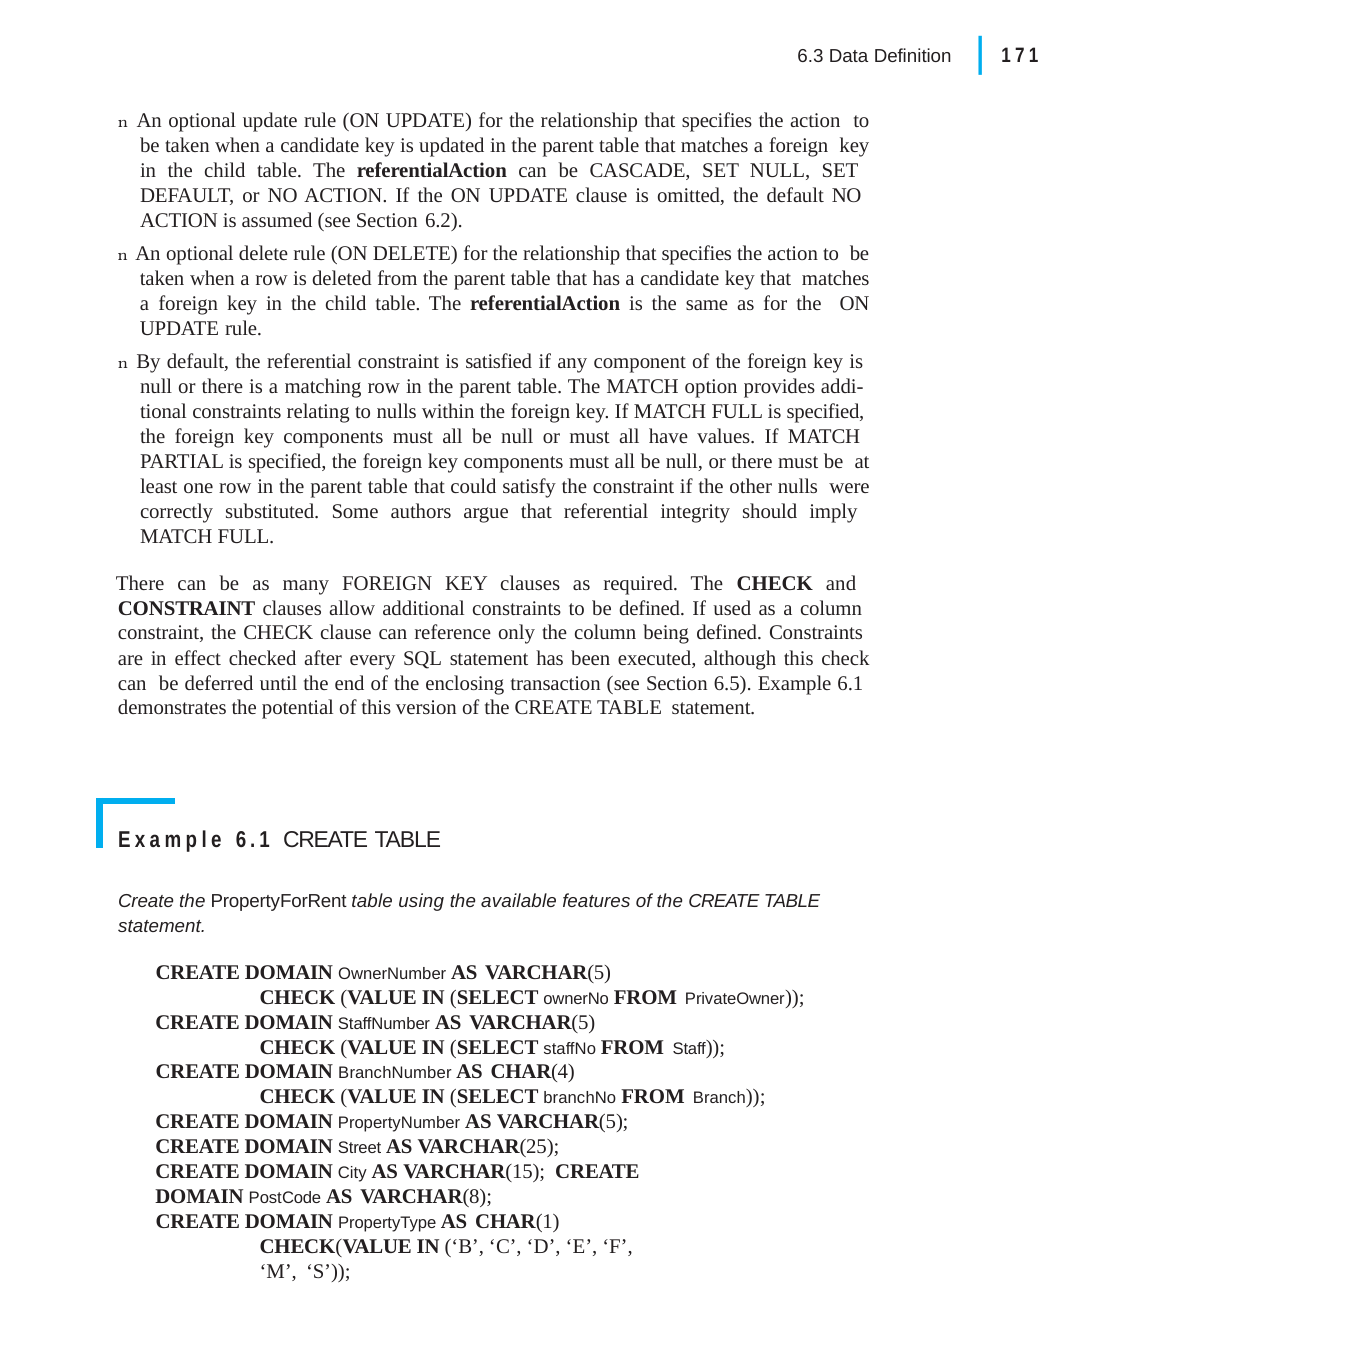

|
171
6.3 Data Definition
n An optional update rule (ON UPDATE) for the relationship that specifies the action  to be taken when a candidate key is updated in the parent table that matches a foreign  key in the child table. The referentialAction can be CASCADE, SET NULL, SET  DEFAULT, or NO ACTION. If the ON UPDATE clause is omitted, the default NO  ACTION is assumed (see Section 6.2).
n An optional delete rule (ON DELETE) for the relationship that specifies the action to  be taken when a row is deleted from the parent table that has a candidate key that  matches a foreign key in the child table. The referentialAction is the same as for the  ON UPDATE rule.
n By default, the referential constraint is satisfied if any component of the foreign key is  null or there is a matching row in the parent table. The MATCH option provides addi-  tional constraints relating to nulls within the foreign key. If MATCH FULL is specified,  the foreign key components must all be null or must all have values. If MATCH  PARTIAL is specified, the foreign key components must all be null, or there must be  at least one row in the parent table that could satisfy the constraint if the other nulls  were correctly substituted. Some authors argue that referential integrity should imply  MATCH FULL.

There can be as many FOREIGN KEY clauses as required. The CHECK and  CONSTRAINT clauses allow additional constraints to be defined. If used as a column  constraint, the CHECK clause can reference only the column being defined. Constraints  are in effect checked after every SQL statement has been executed, although this check can  be deferred until the end of the enclosing transaction (see Section 6.5). Example 6.1  demonstrates the potential of this version of the CREATE TABLE statement.

Example 6.1 CREATE TABLE

Create the PropertyForRent table using the available features of the CREATE TABLE  statement.

CREATE DOMAIN OwnerNumber AS VARCHAR(5)
CHECK (VALUE IN (SELECT ownerNo FROM PrivateOwner));
CREATE DOMAIN StaffNumber AS VARCHAR(5)
CHECK (VALUE IN (SELECT staffNo FROM Staff));
CREATE DOMAIN BranchNumber AS CHAR(4)
CHECK (VALUE IN (SELECT branchNo FROM Branch));
CREATE DOMAIN PropertyNumber AS VARCHAR(5);  CREATE DOMAIN Street AS VARCHAR(25);  CREATE DOMAIN City AS VARCHAR(15);  CREATE DOMAIN PostCode AS VARCHAR(8);
CREATE DOMAIN PropertyType AS CHAR(1)
CHECK(VALUE IN (‘B’, ‘C’, ‘D’, ‘E’, ‘F’, ‘M’, ‘S’));